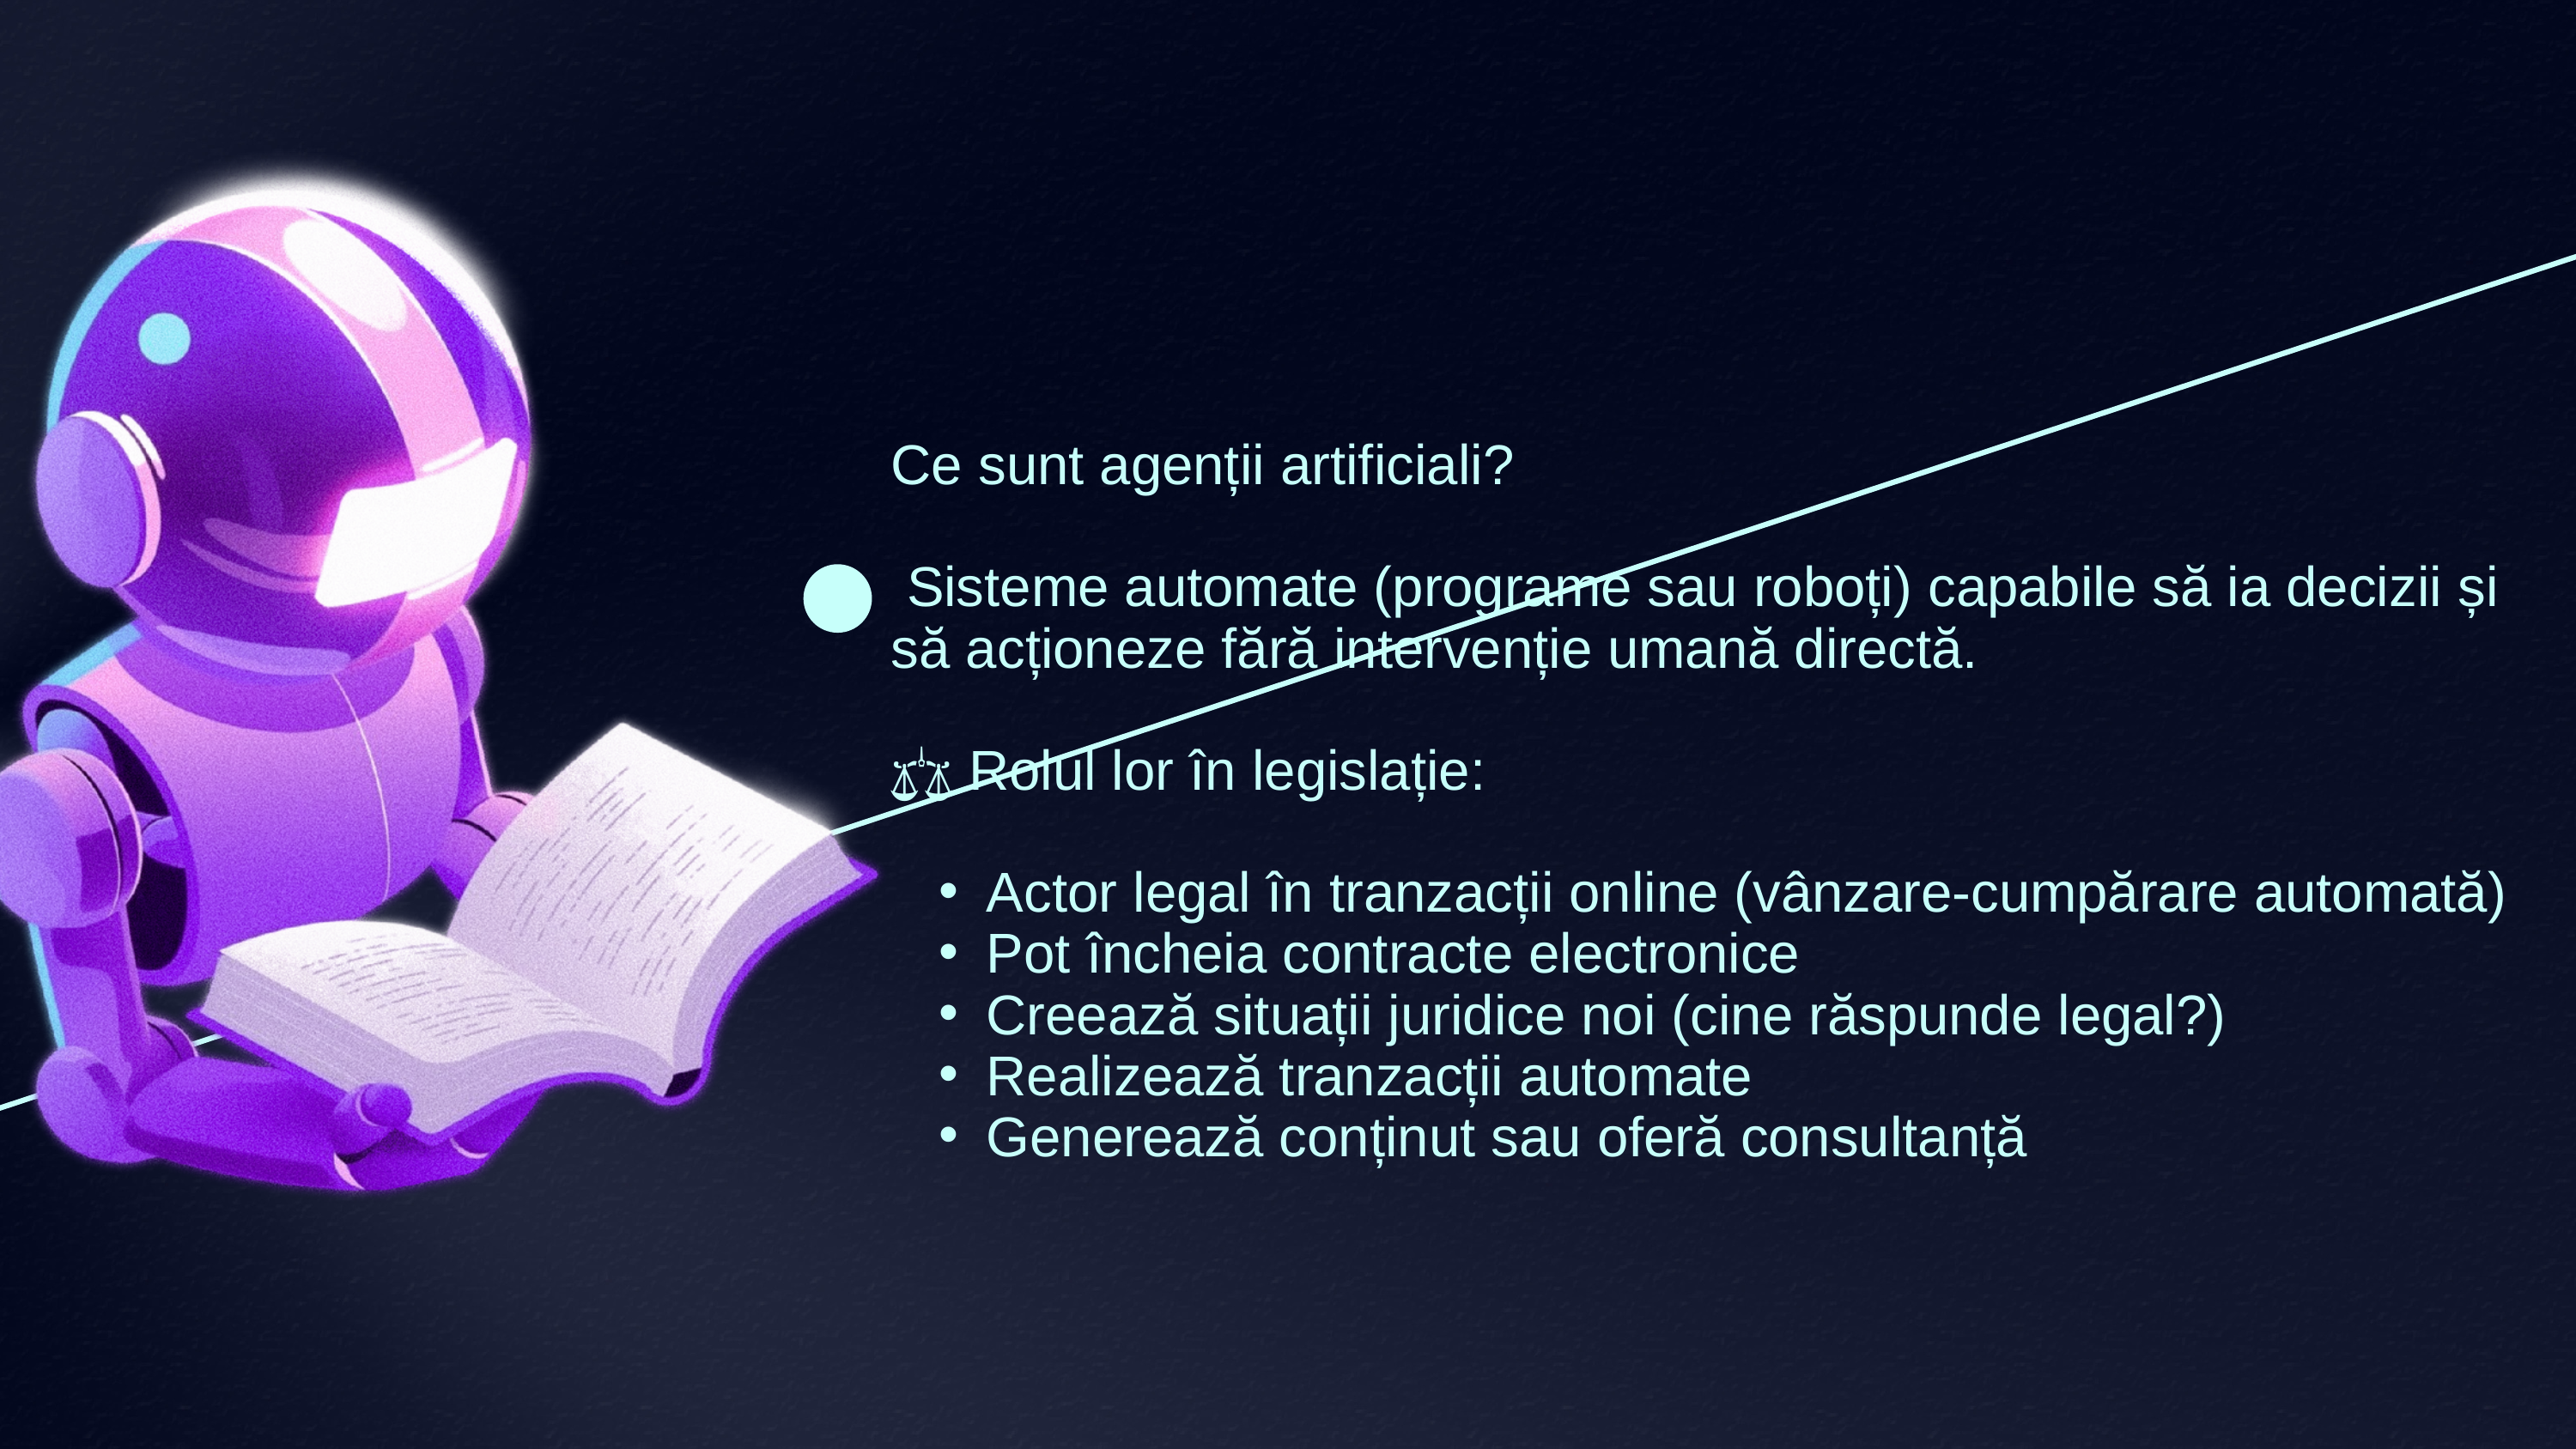

Ce sunt agenții artificiali?

 Sisteme automate (programe sau roboți) capabile să ia decizii și să acționeze fără intervenție umană directă.

⚖️ Rolul lor în legislație:

Actor legal în tranzacții online (vânzare-cumpărare automată)
Pot încheia contracte electronice
Creează situații juridice noi (cine răspunde legal?)
Realizează tranzacții automate
Generează conținut sau oferă consultanță